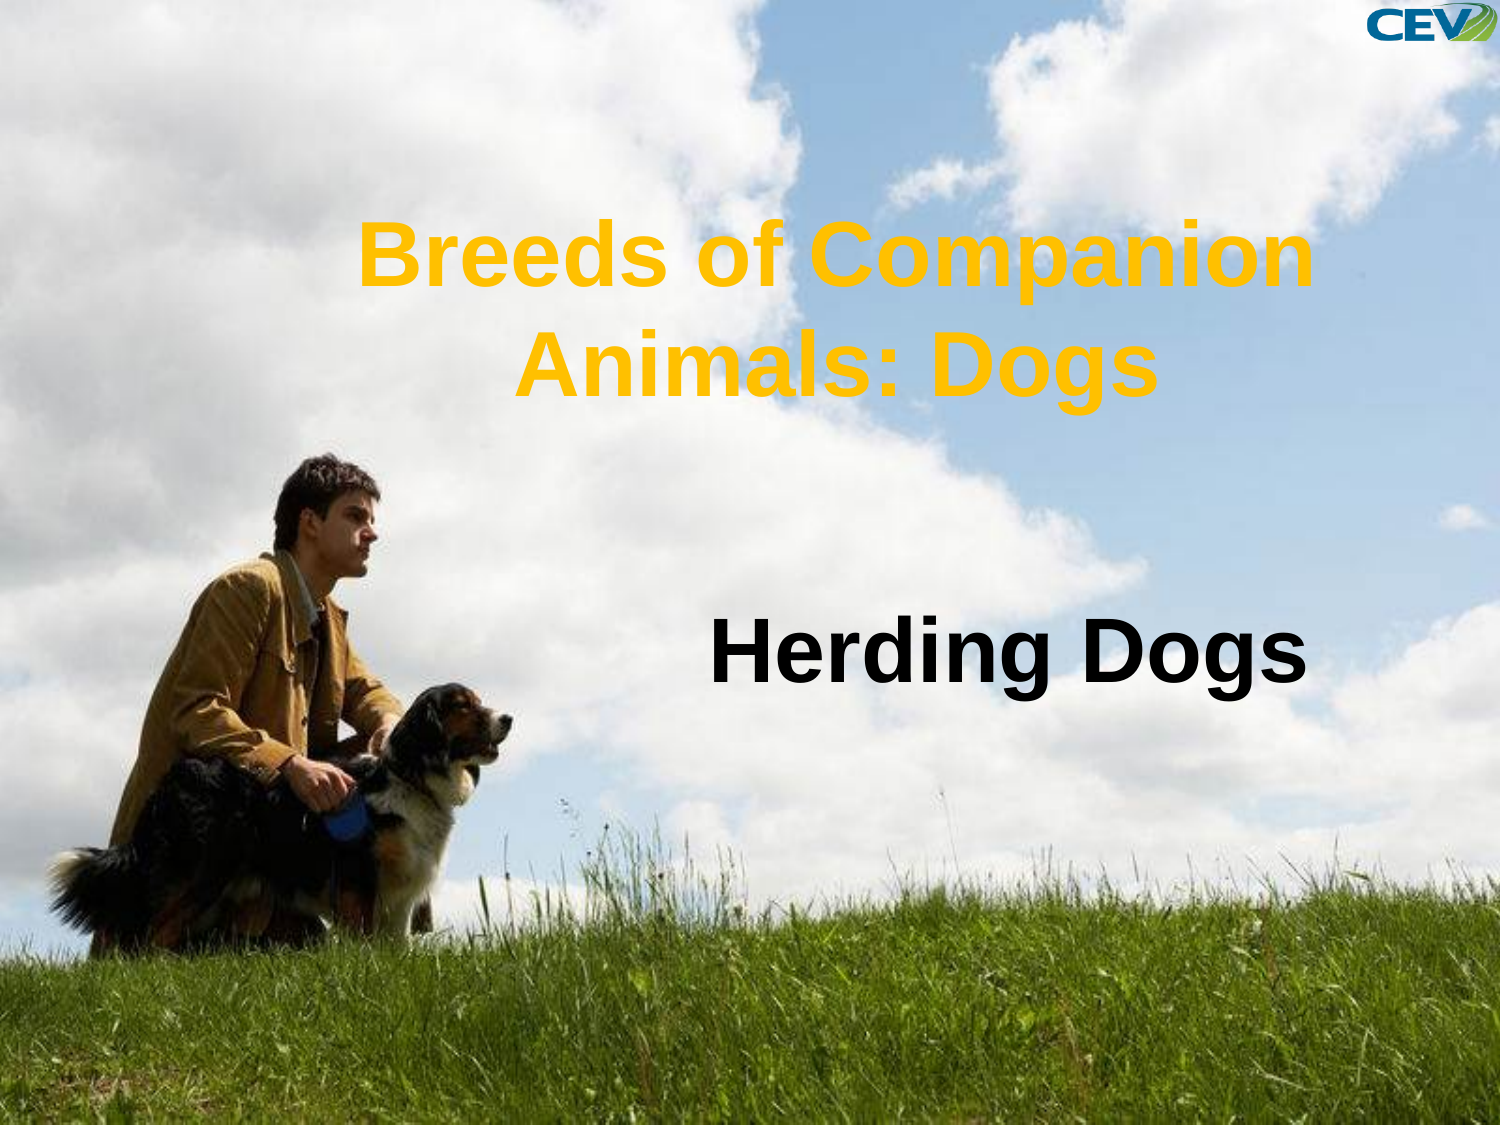

Breeds of Companion Animals: Dogs
# Herding Dogs